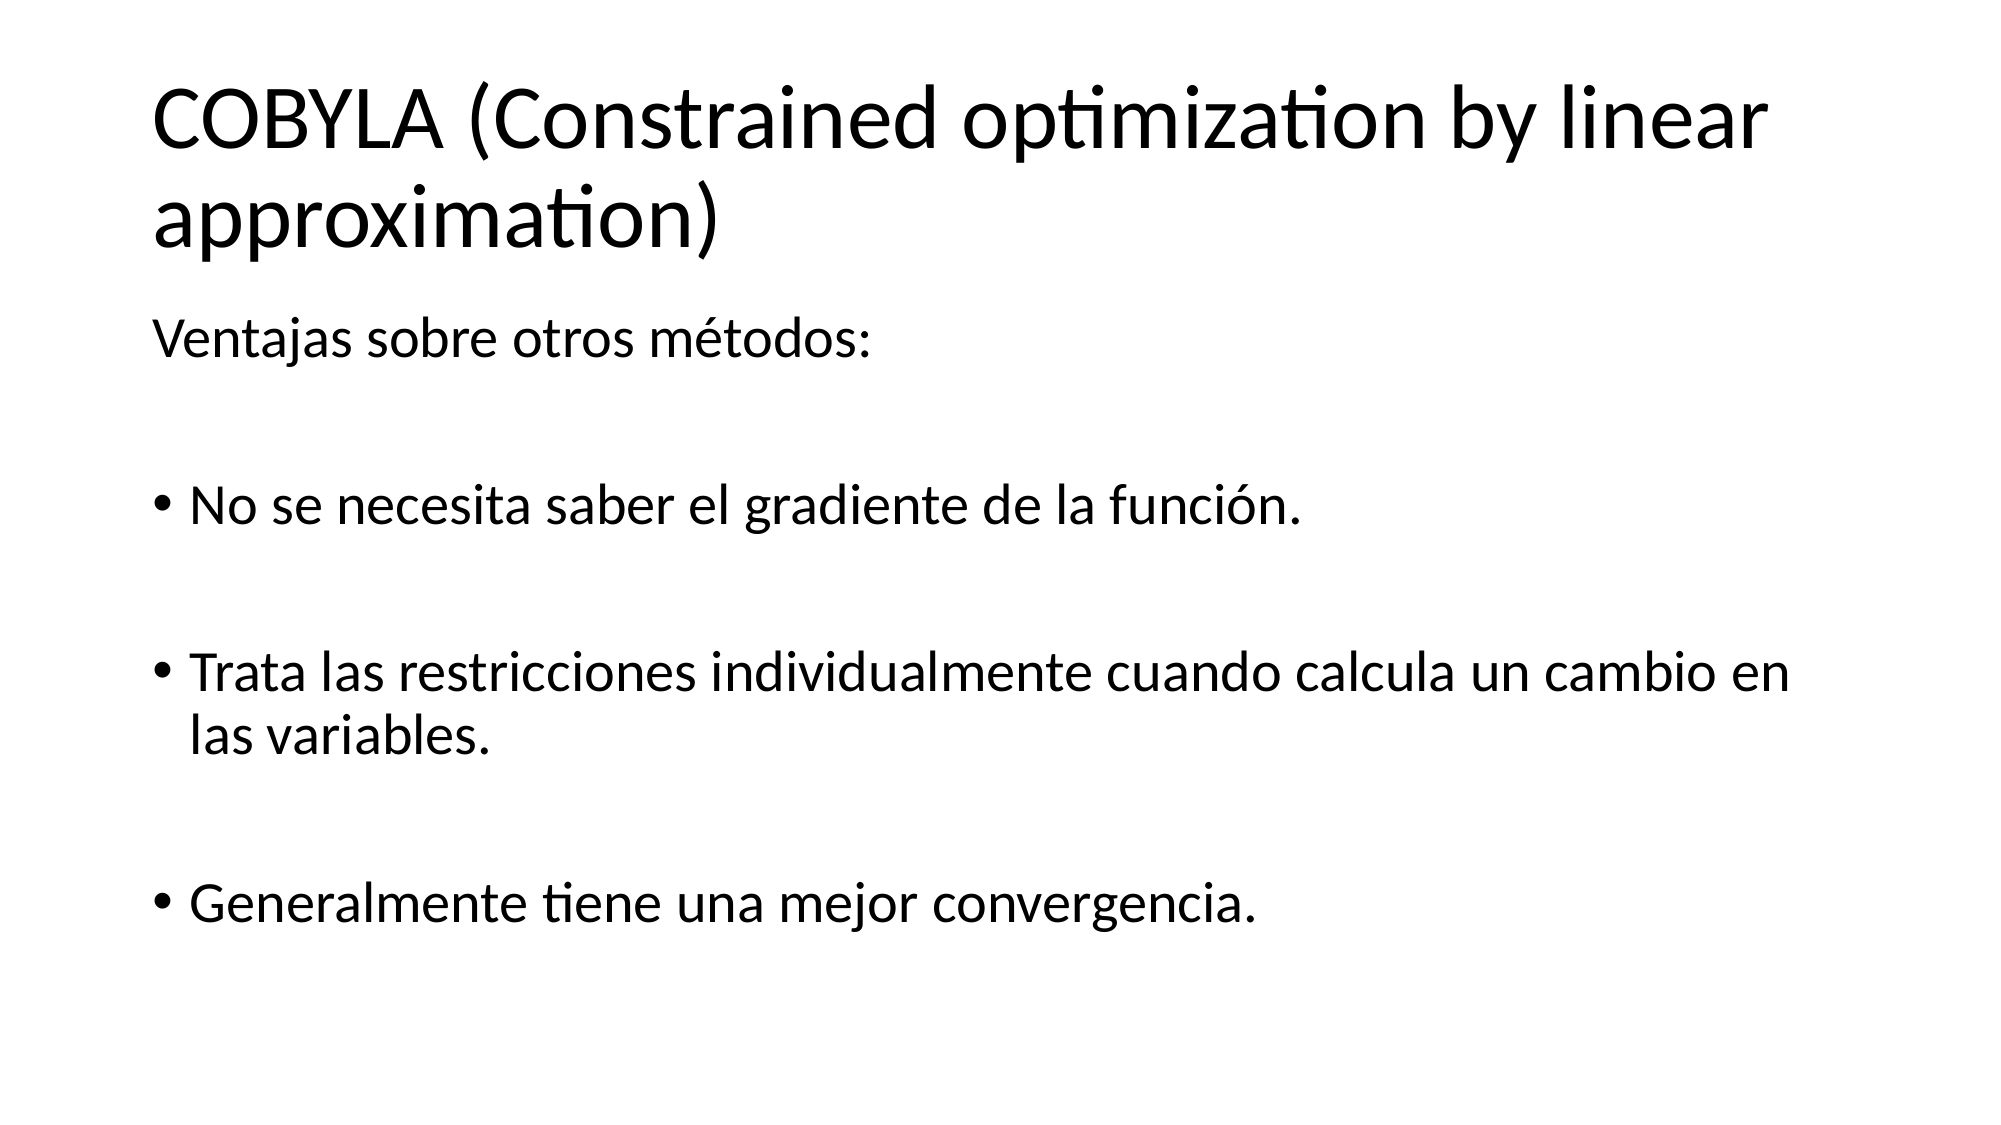

# COBYLA (Constrained optimization by linear approximation)
Ventajas sobre otros métodos:

No se necesita saber el gradiente de la función.

Trata las restricciones individualmente cuando calcula un cambio en las variables.

Generalmente tiene una mejor convergencia.